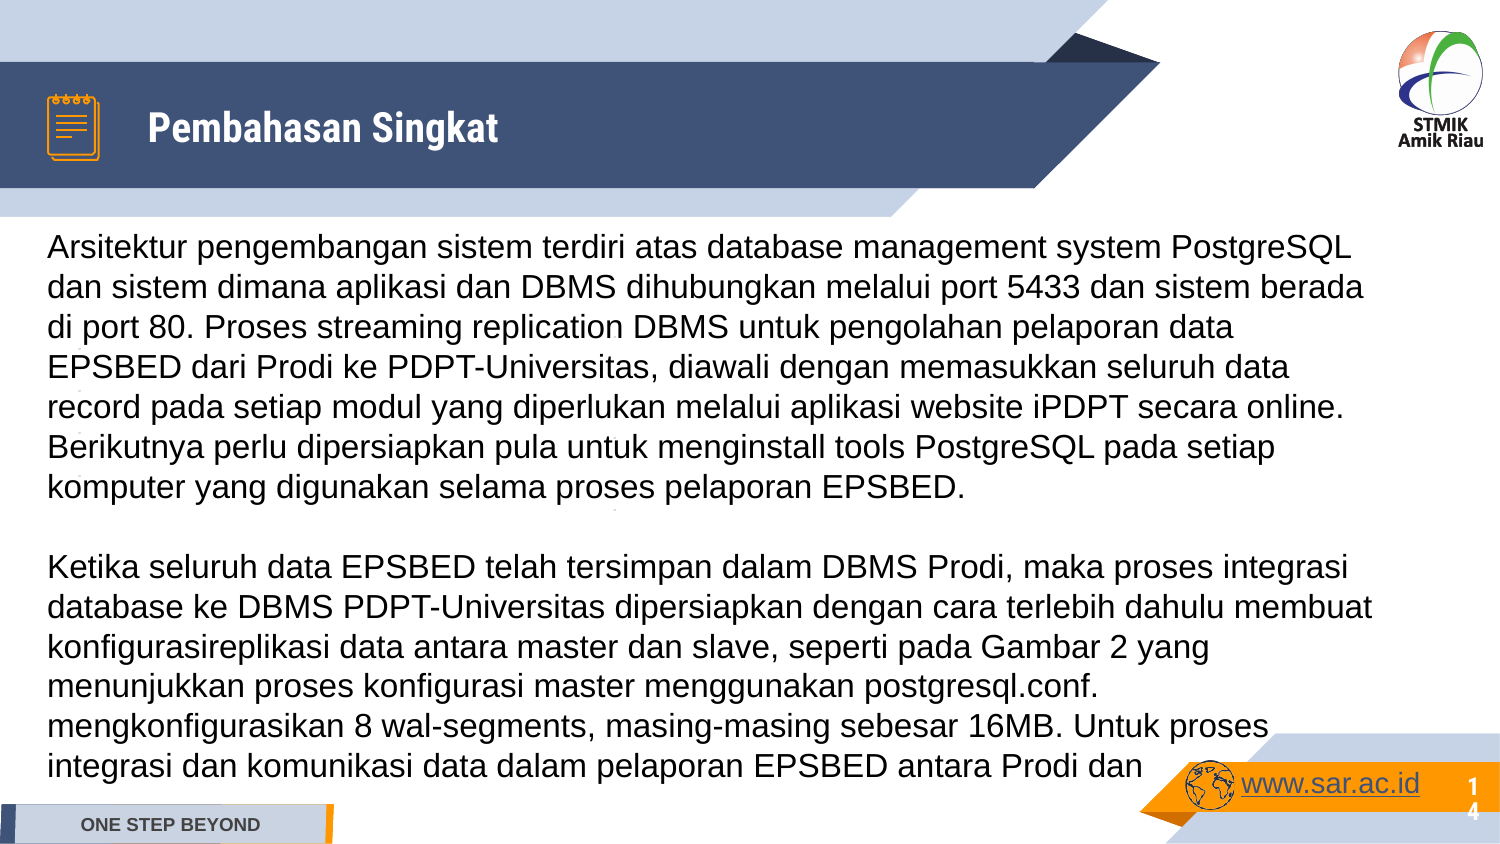

Pembahasan Singkat
Arsitektur pengembangan sistem terdiri atas database management system PostgreSQL dan sistem dimana aplikasi dan DBMS dihubungkan melalui port 5433 dan sistem berada di port 80. Proses streaming replication DBMS untuk pengolahan pelaporan data EPSBED dari Prodi ke PDPT-Universitas, diawali dengan memasukkan seluruh data record pada setiap modul yang diperlukan melalui aplikasi website iPDPT secara online. Berikutnya perlu dipersiapkan pula untuk menginstall tools PostgreSQL pada setiap komputer yang digunakan selama proses pelaporan EPSBED.

Ketika seluruh data EPSBED telah tersimpan dalam DBMS Prodi, maka proses integrasi
database ke DBMS PDPT-Universitas dipersiapkan dengan cara terlebih dahulu membuat konfigurasireplikasi data antara master dan slave, seperti pada Gambar 2 yang menunjukkan proses konfigurasi master menggunakan postgresql.conf. mengkonfigurasikan 8 wal-segments, masing-masing sebesar 16MB. Untuk proses integrasi dan komunikasi data dalam pelaporan EPSBED antara Prodi dan
▰
▰
▰
▰
▰
▰
▰

www.sar.ac.id
14

ONE STEP BEYOND